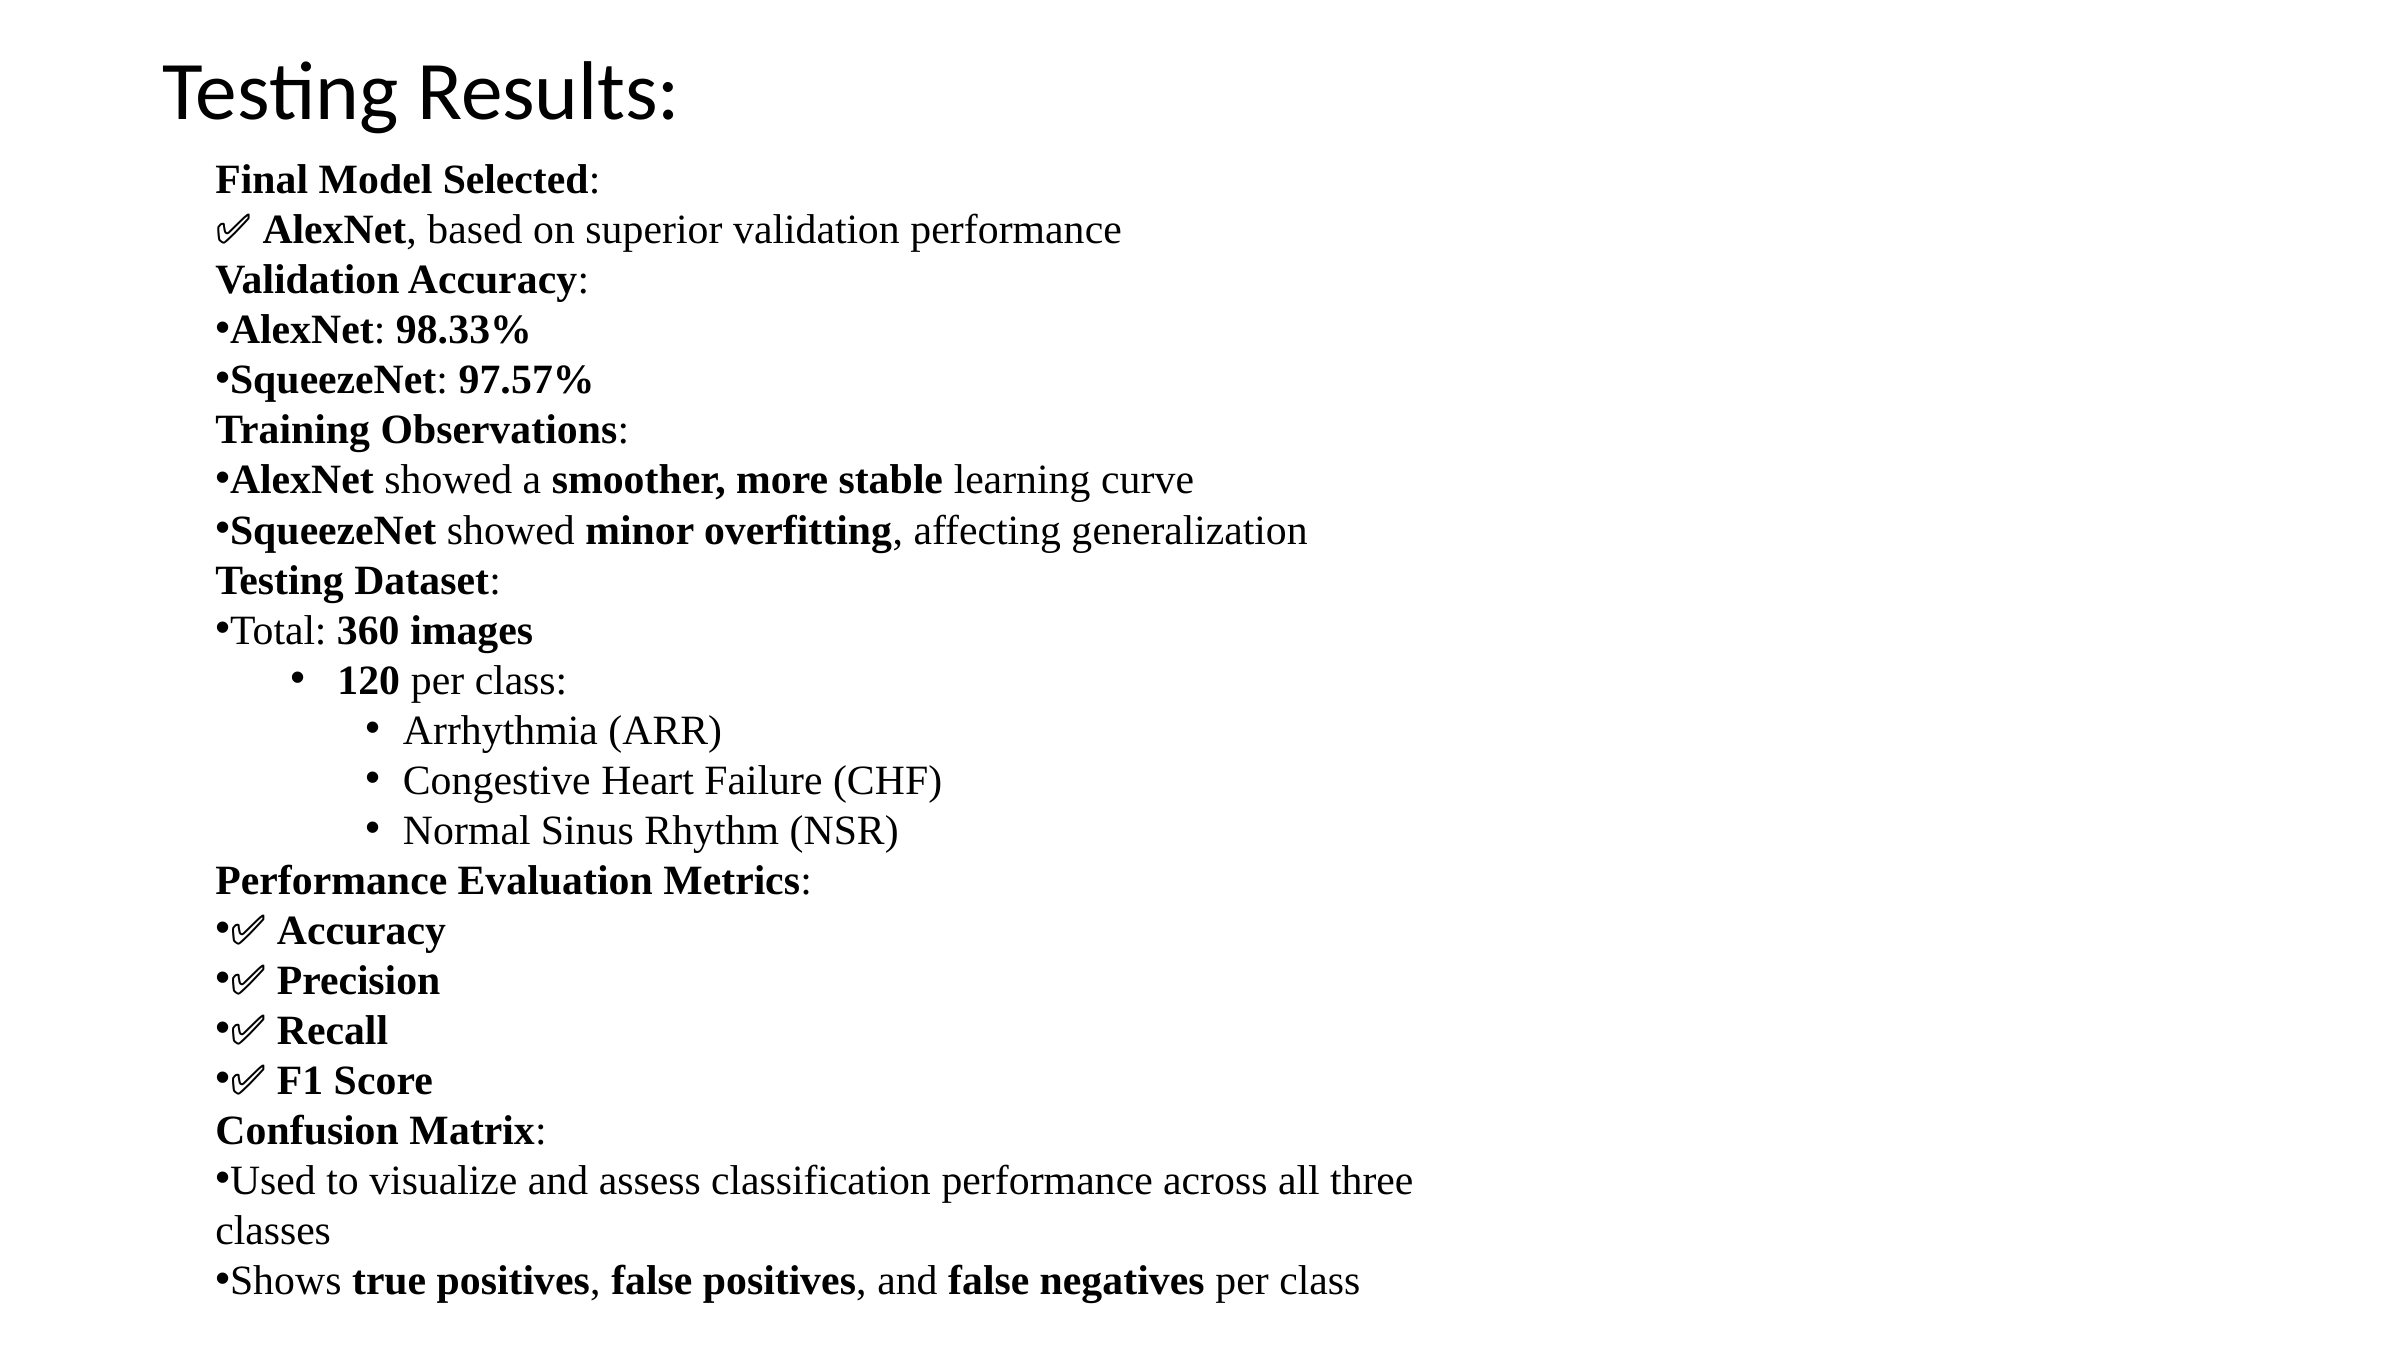

Testing Results:
Final Model Selected:
✅ AlexNet, based on superior validation performance
Validation Accuracy:
AlexNet: 98.33%
SqueezeNet: 97.57%
Training Observations:
AlexNet showed a smoother, more stable learning curve
SqueezeNet showed minor overfitting, affecting generalization
Testing Dataset:
Total: 360 images
120 per class:
Arrhythmia (ARR)
Congestive Heart Failure (CHF)
Normal Sinus Rhythm (NSR)
Performance Evaluation Metrics:
✅ Accuracy
✅ Precision
✅ Recall
✅ F1 Score
Confusion Matrix:
Used to visualize and assess classification performance across all three classes
Shows true positives, false positives, and false negatives per class